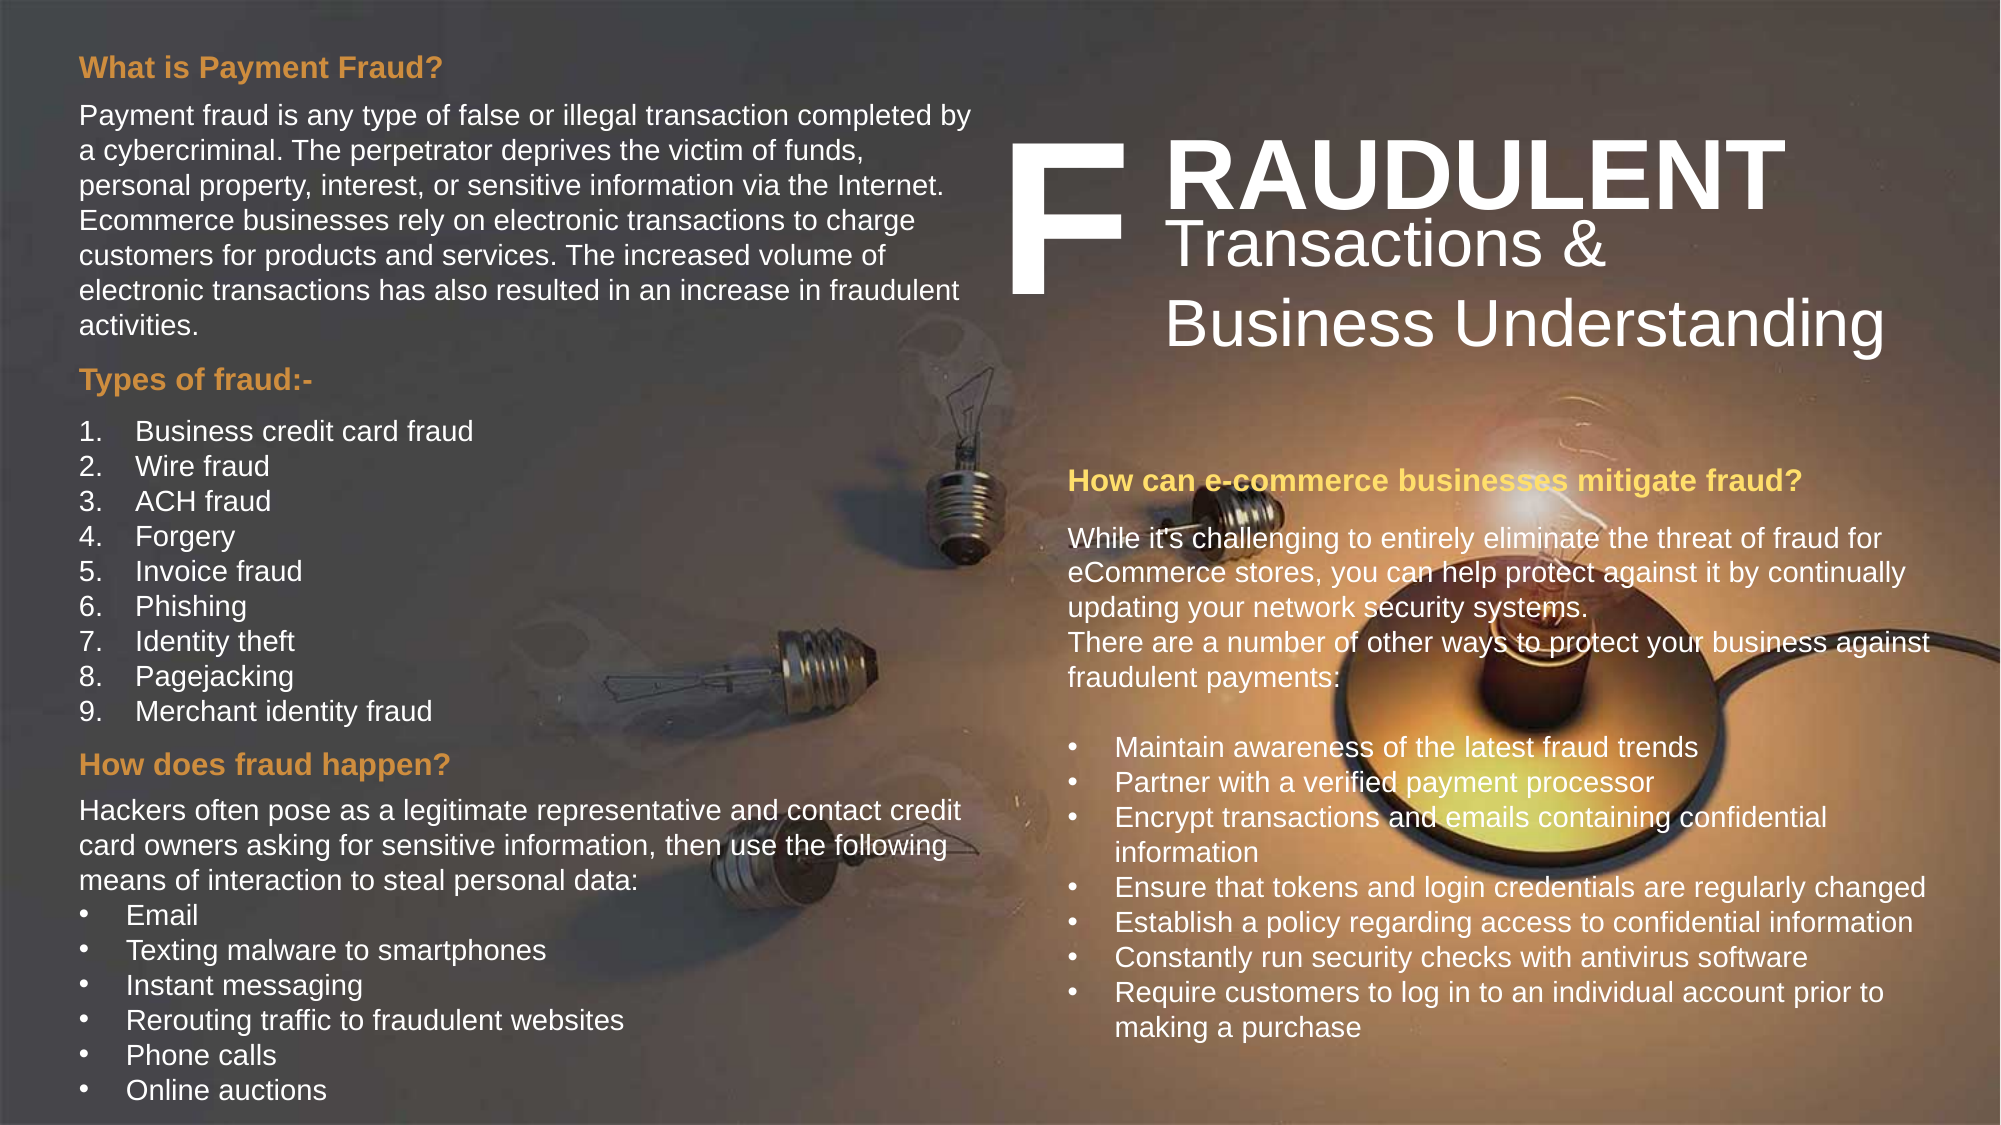

RAUDULENT
F
Transactions &
Business Understanding
What is Payment Fraud?
Payment fraud is any type of false or illegal transaction completed by a cybercriminal. The perpetrator deprives the victim of funds, personal property, interest, or sensitive information via the Internet.
Ecommerce businesses rely on electronic transactions to charge customers for products and services. The increased volume of electronic transactions has also resulted in an increase in fraudulent activities.
Types of fraud:-
Business credit card fraud
Wire fraud
ACH fraud
Forgery
Invoice fraud
Phishing
Identity theft
Pagejacking
Merchant identity fraud
How can e-commerce businesses mitigate fraud?
While it's challenging to entirely eliminate the threat of fraud for eCommerce stores, you can help protect against it by continually updating your network security systems.
There are a number of other ways to protect your business against fraudulent payments:

Maintain awareness of the latest fraud trends
Partner with a verified payment processor
Encrypt transactions and emails containing confidential information
Ensure that tokens and login credentials are regularly changed
Establish a policy regarding access to confidential information
Constantly run security checks with antivirus software
Require customers to log in to an individual account prior to making a purchase

How does fraud happen?
Hackers often pose as a legitimate representative and contact credit card owners asking for sensitive information, then use the following means of interaction to steal personal data:
Email
Texting malware to smartphones
Instant messaging
Rerouting traffic to fraudulent websites
Phone calls
Online auctions